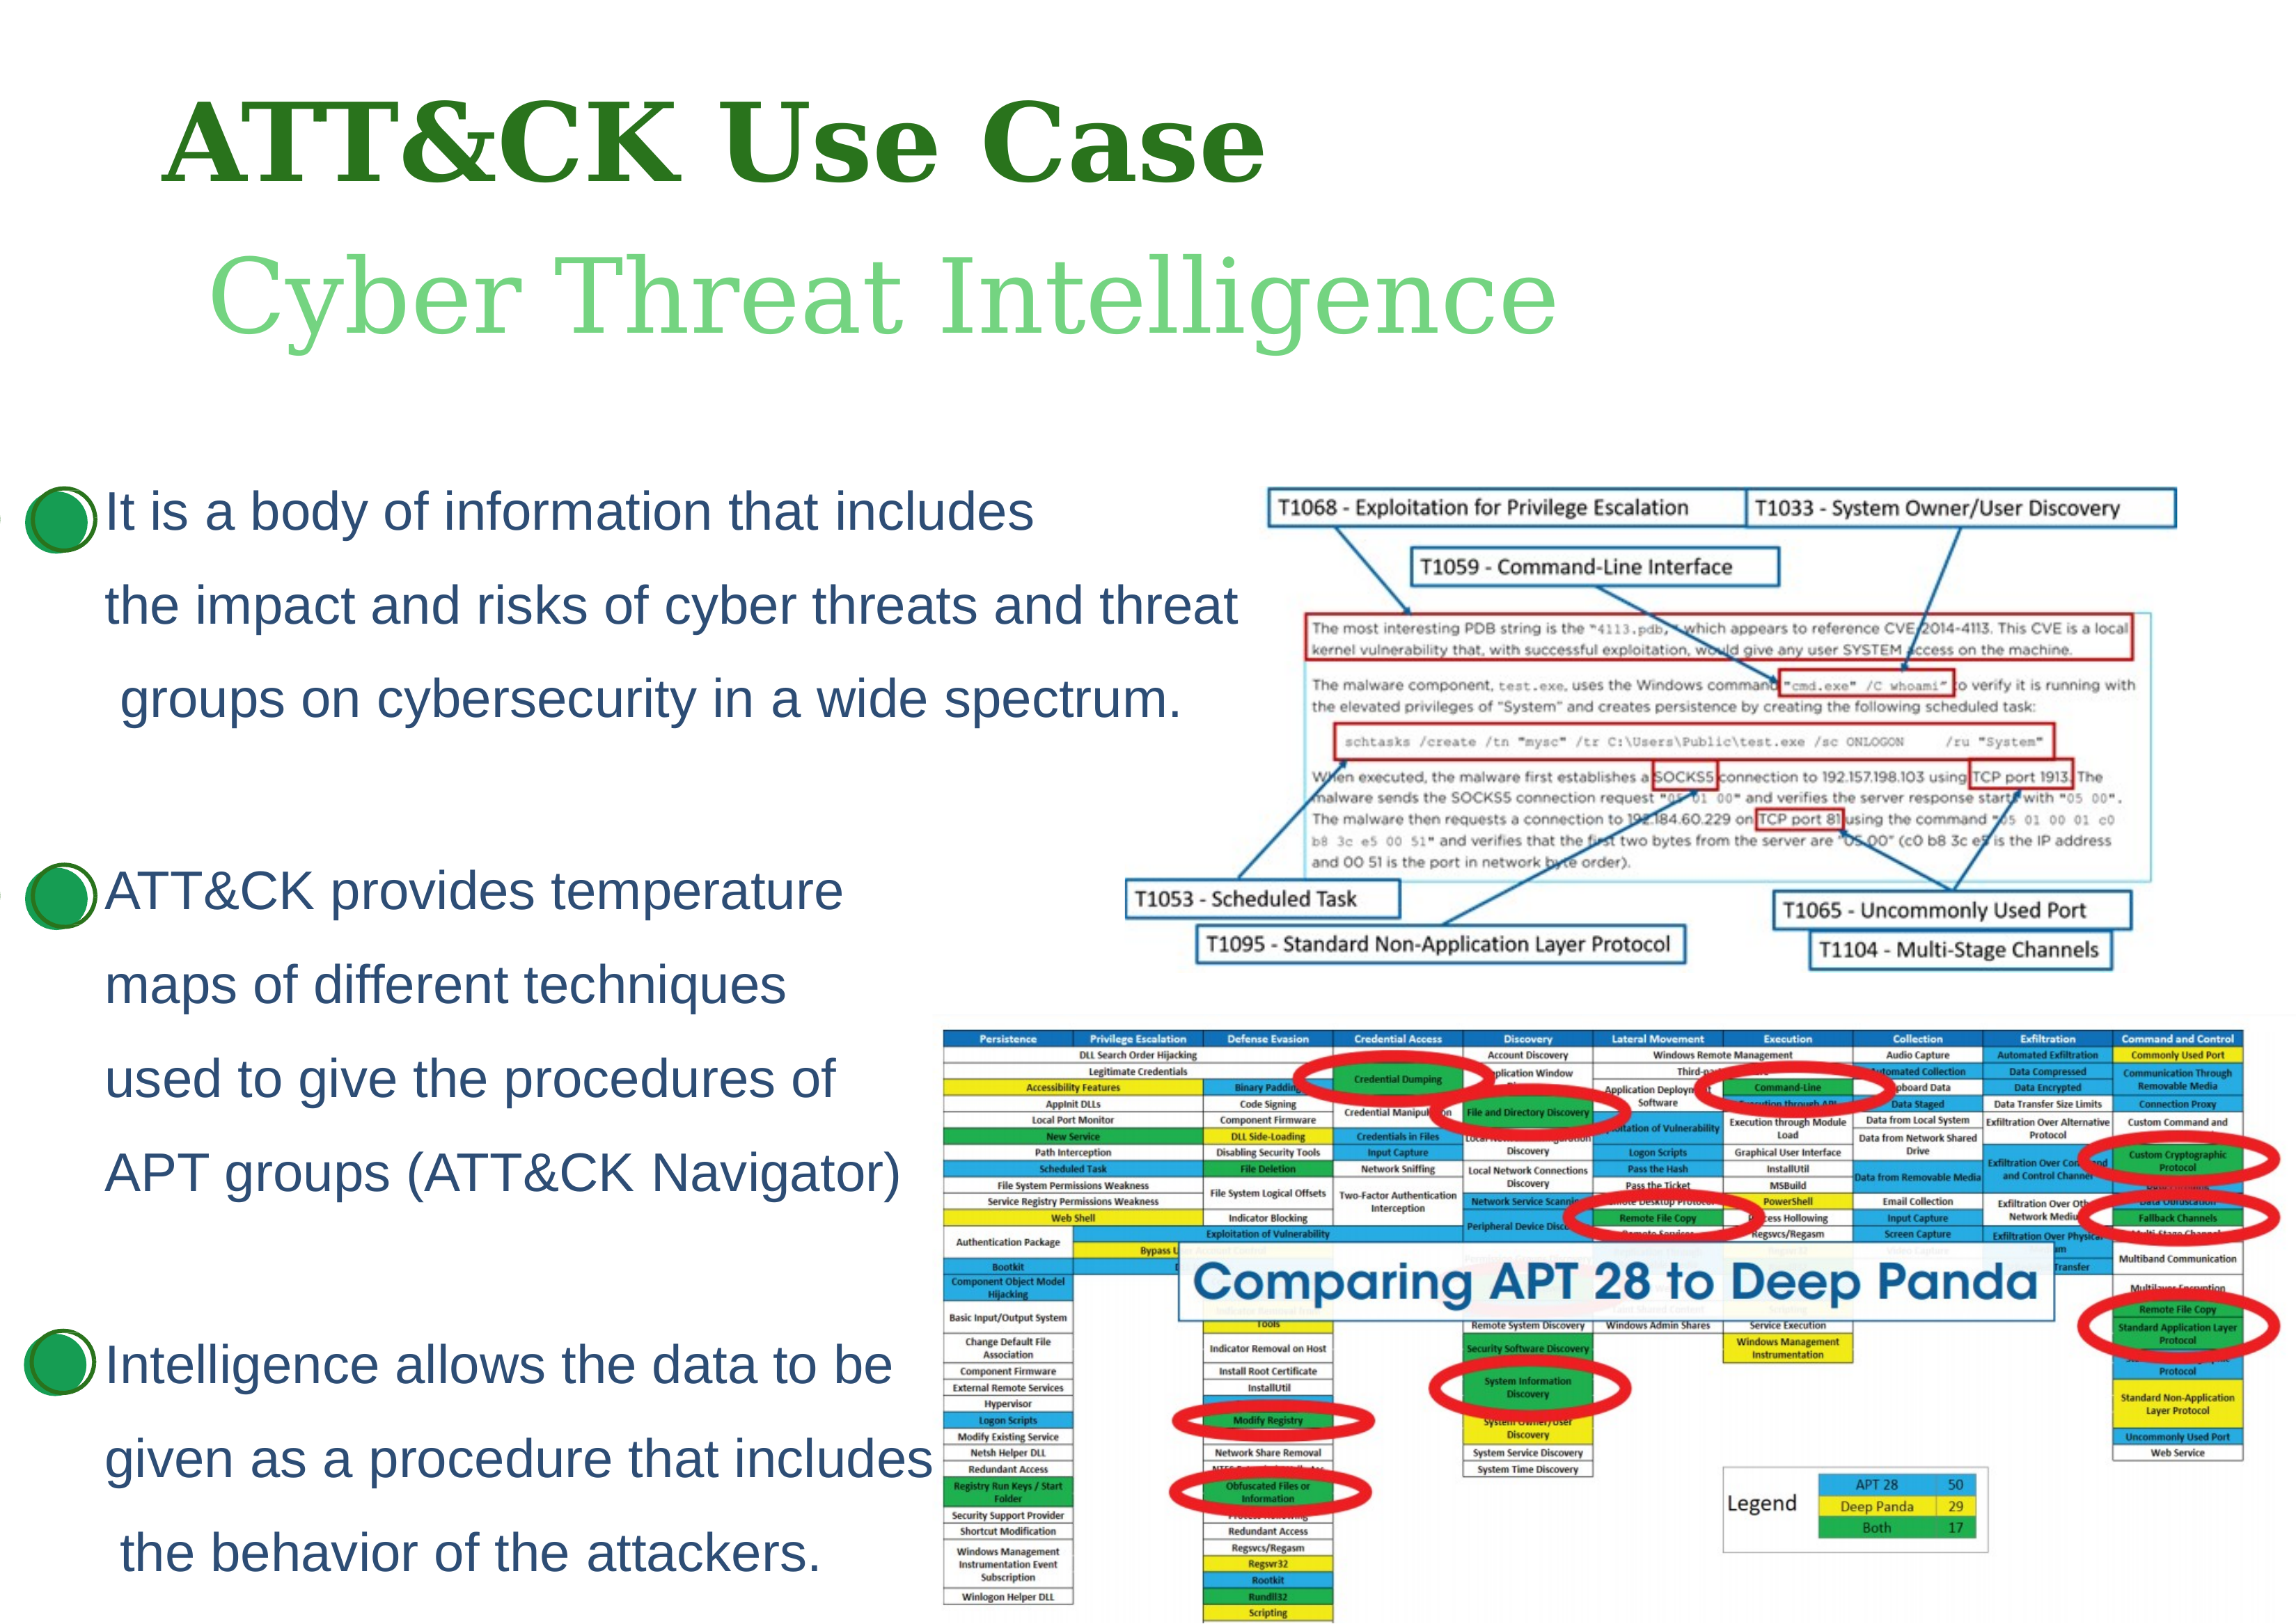

# ATT&CK Use Case
Cyber Threat Intelligence
It is a body of information that includes
the impact and risks of cyber threats and threat  groups on cybersecurity in a wide spectrum.

ATT&CK provides temperature  maps of different techniques  used to give the procedures of  APT groups (ATT&CK Navigator)

Intelligence allows the data to be  given as a procedure that includes  the behavior of the attackers.